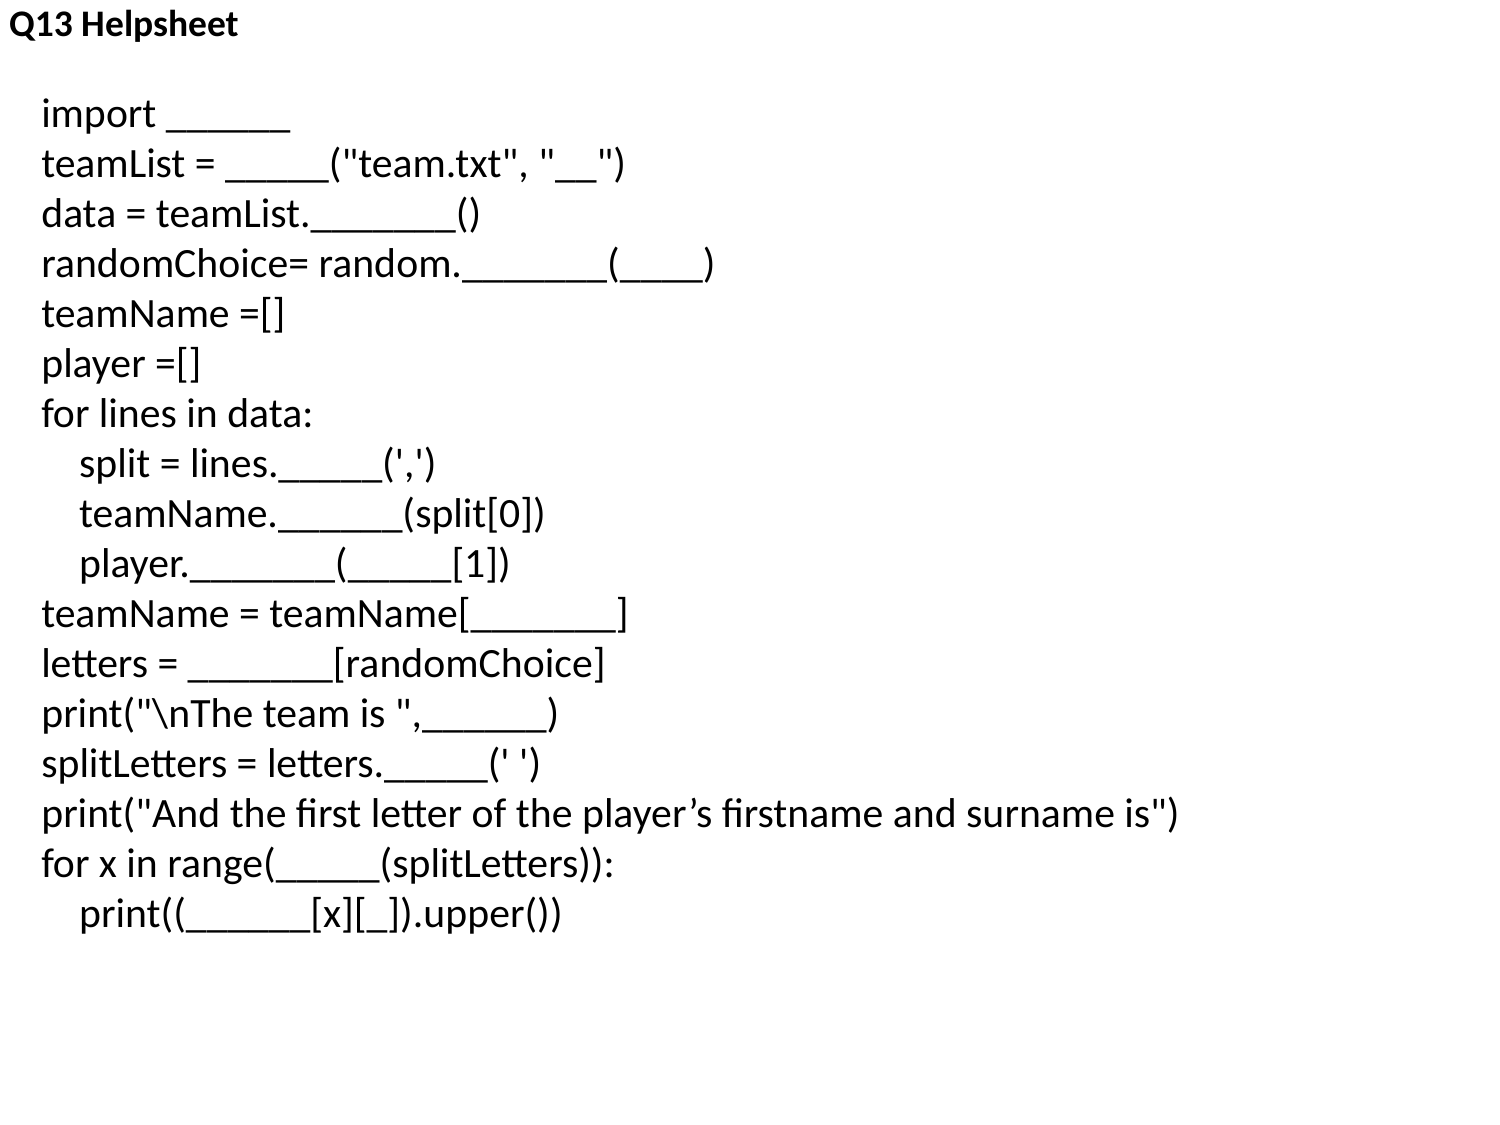

Q13 Helpsheet

import ______
teamList = _____("team.txt", "__")
data = teamList._______()
randomChoice= random._______(____)
teamName =[]
player =[]
for lines in data:
    split = lines._____(',')
    teamName.______(split[0])
    player._______(_____[1])
teamName = teamName[_______]
letters = _______[randomChoice]
print("\nThe team is ",______)
splitLetters = letters._____(' ')
print("And the first letter of the player’s firstname and surname is")
for x in range(_____(splitLetters)):
    print((______[x][_]).upper())